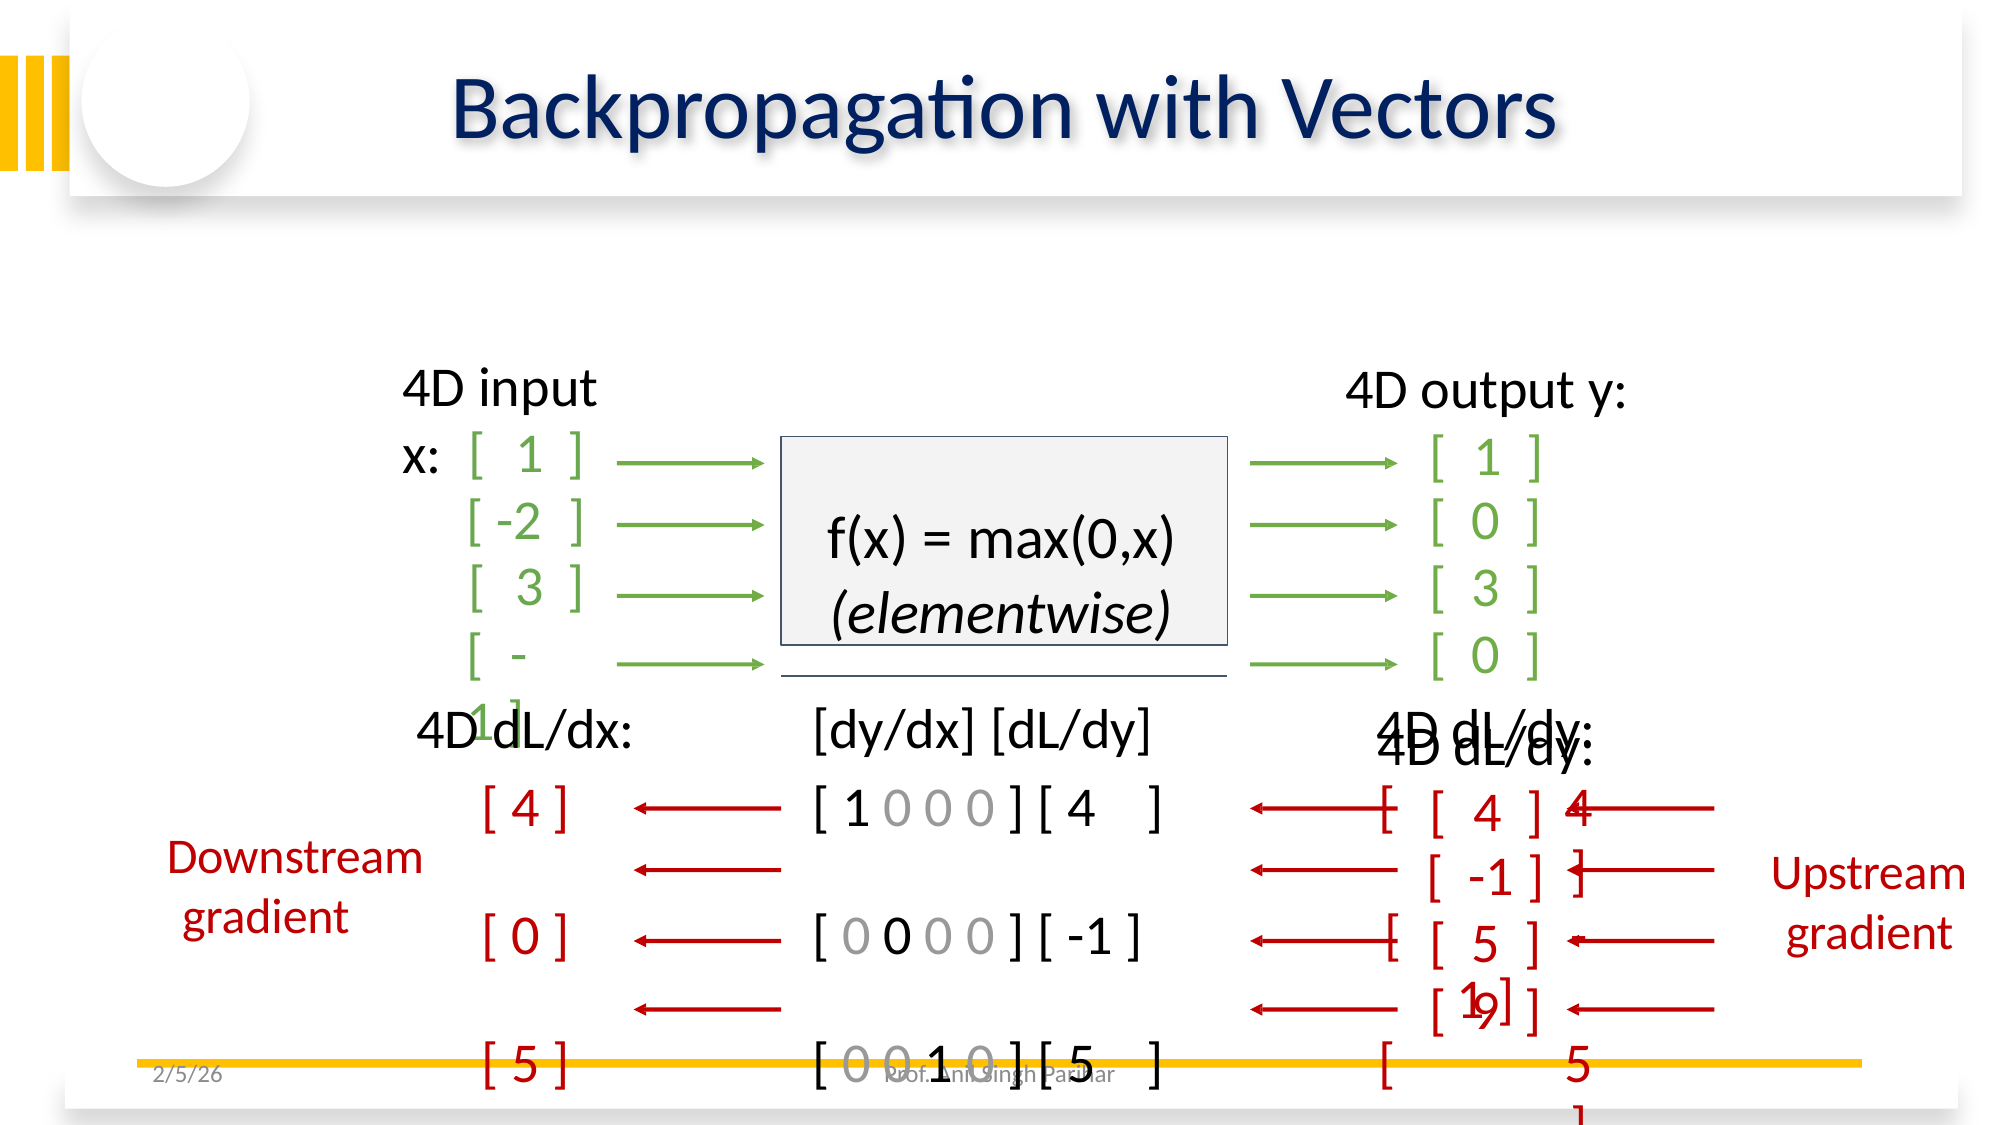

# Backpropagation with Vectors

4D input x:
4D output y: [	1	]
[	0	]
[	3	]
[	0	]
[	1	]
[ -2	]
[	3	]
[	-1 ]
f(x) = max(0,x)
(elementwise)

| 4D dL/dx: | [dy/dx] [dL/dy] | 4D dL/dy: |
| --- | --- | --- |
| [ 4 ] | [ 1 0 0 0 ] [ 4 ] | [ 4 ] |
| [ 0 ] | [ 0 0 0 0 ] [ -1 ] | [ -1 ] |
| [ 5 ] | [ 0 0 1 0 ] [ 5 ] | [ 5 ] |
| [ 0 ] | [ 0 0 0 0 ] [ 9 ] | [ 9 ] |
4D dL/dy: [	4	]
[	-1 ]
[	5	]
[	9	]

Downstream gradient
Upstream gradient

2/5/26
Prof. Anil Singh Parihar
50